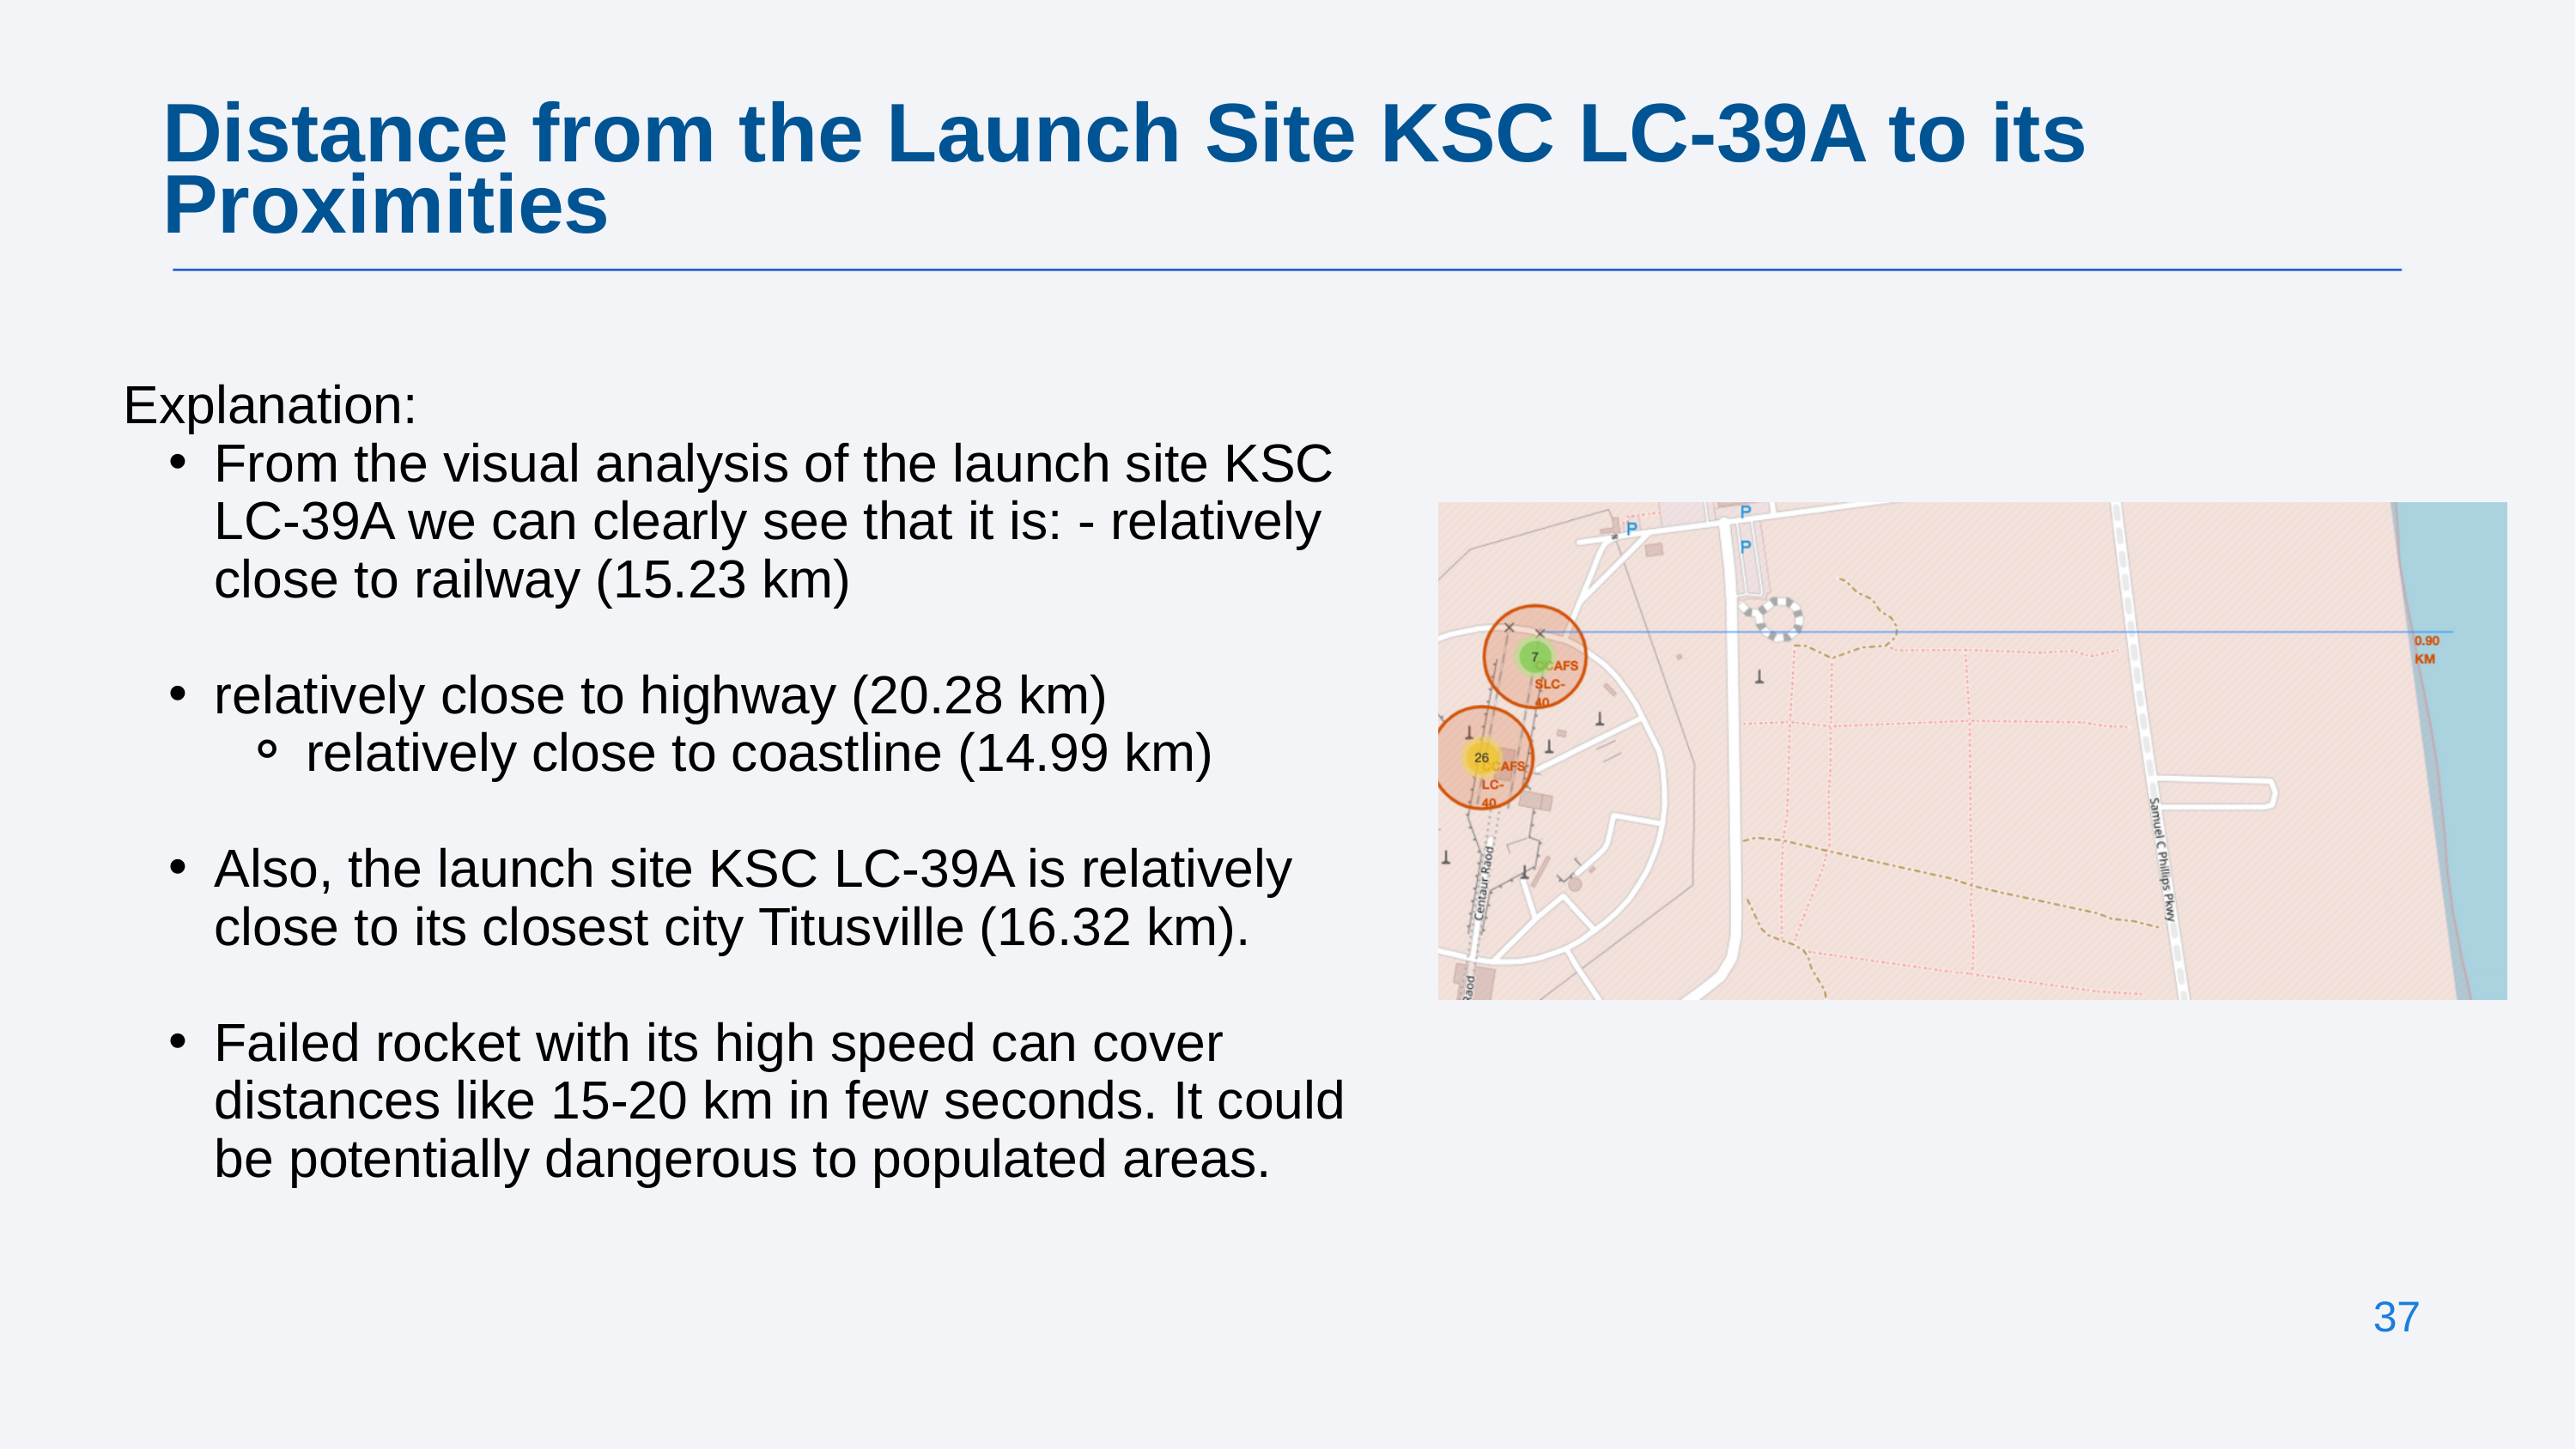

Distance from the Launch Site KSC LC-39A to its Proximities
Explanation:
From the visual analysis of the launch site KSC LC-39A we can clearly see that it is: - relatively close to railway (15.23 km)

relatively close to highway (20.28 km)
relatively close to coastline (14.99 km)

Also, the launch site KSC LC-39A is relatively close to its closest city Titusville (16.32 km).

Failed rocket with its high speed can cover distances like 15-20 km in few seconds. It could be potentially dangerous to populated areas.

37